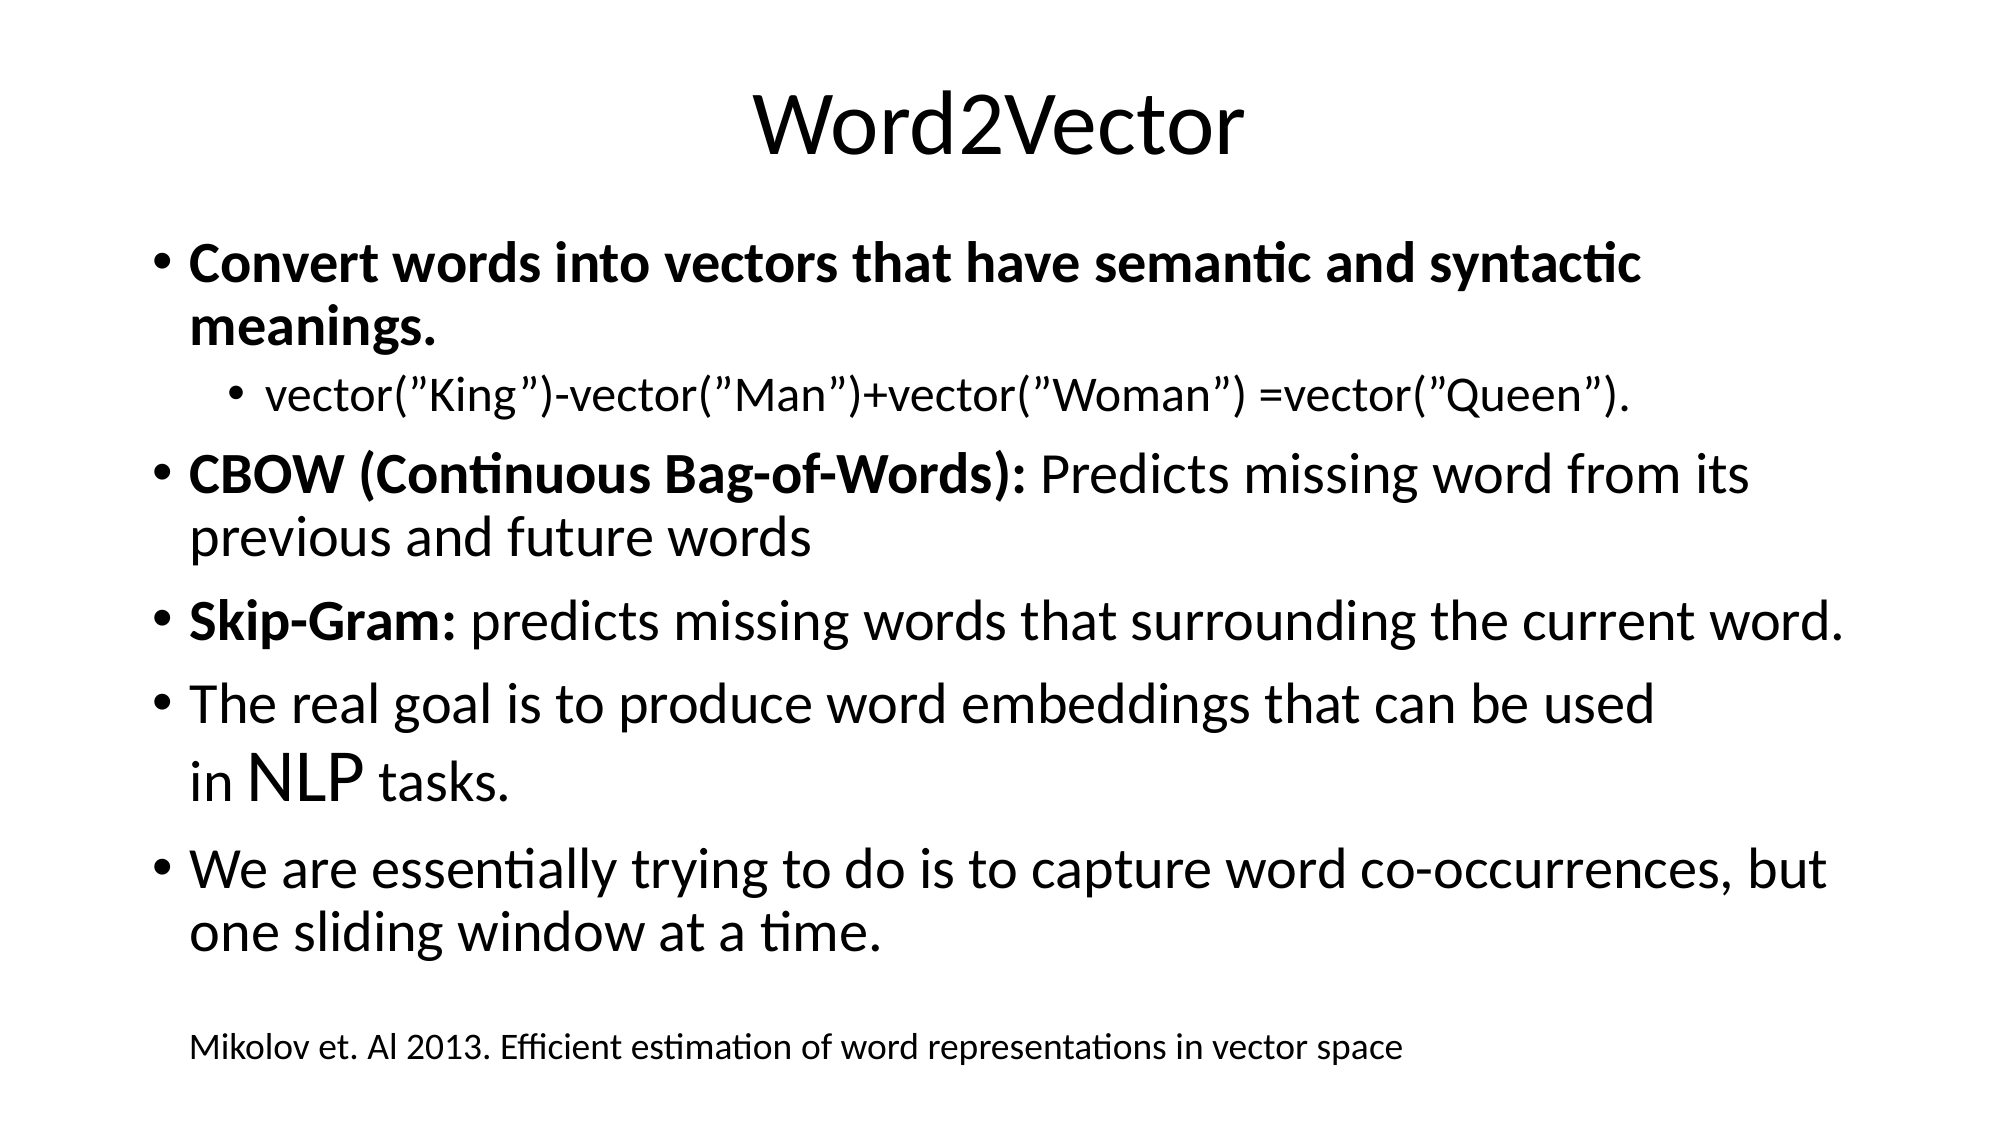

# Word2Vector
Convert words into vectors that have semantic and syntactic meanings.
vector(”King”)-vector(”Man”)+vector(”Woman”) =vector(”Queen”).
CBOW (Continuous Bag-of-Words): Predicts missing word from its previous and future words
Skip-Gram: predicts missing words that surrounding the current word.
The real goal is to produce word embeddings that can be used in NLP tasks.
We are essentially trying to do is to capture word co-occurrences, but one sliding window at a time.
Mikolov et. Al 2013. Efficient estimation of word representations in vector space